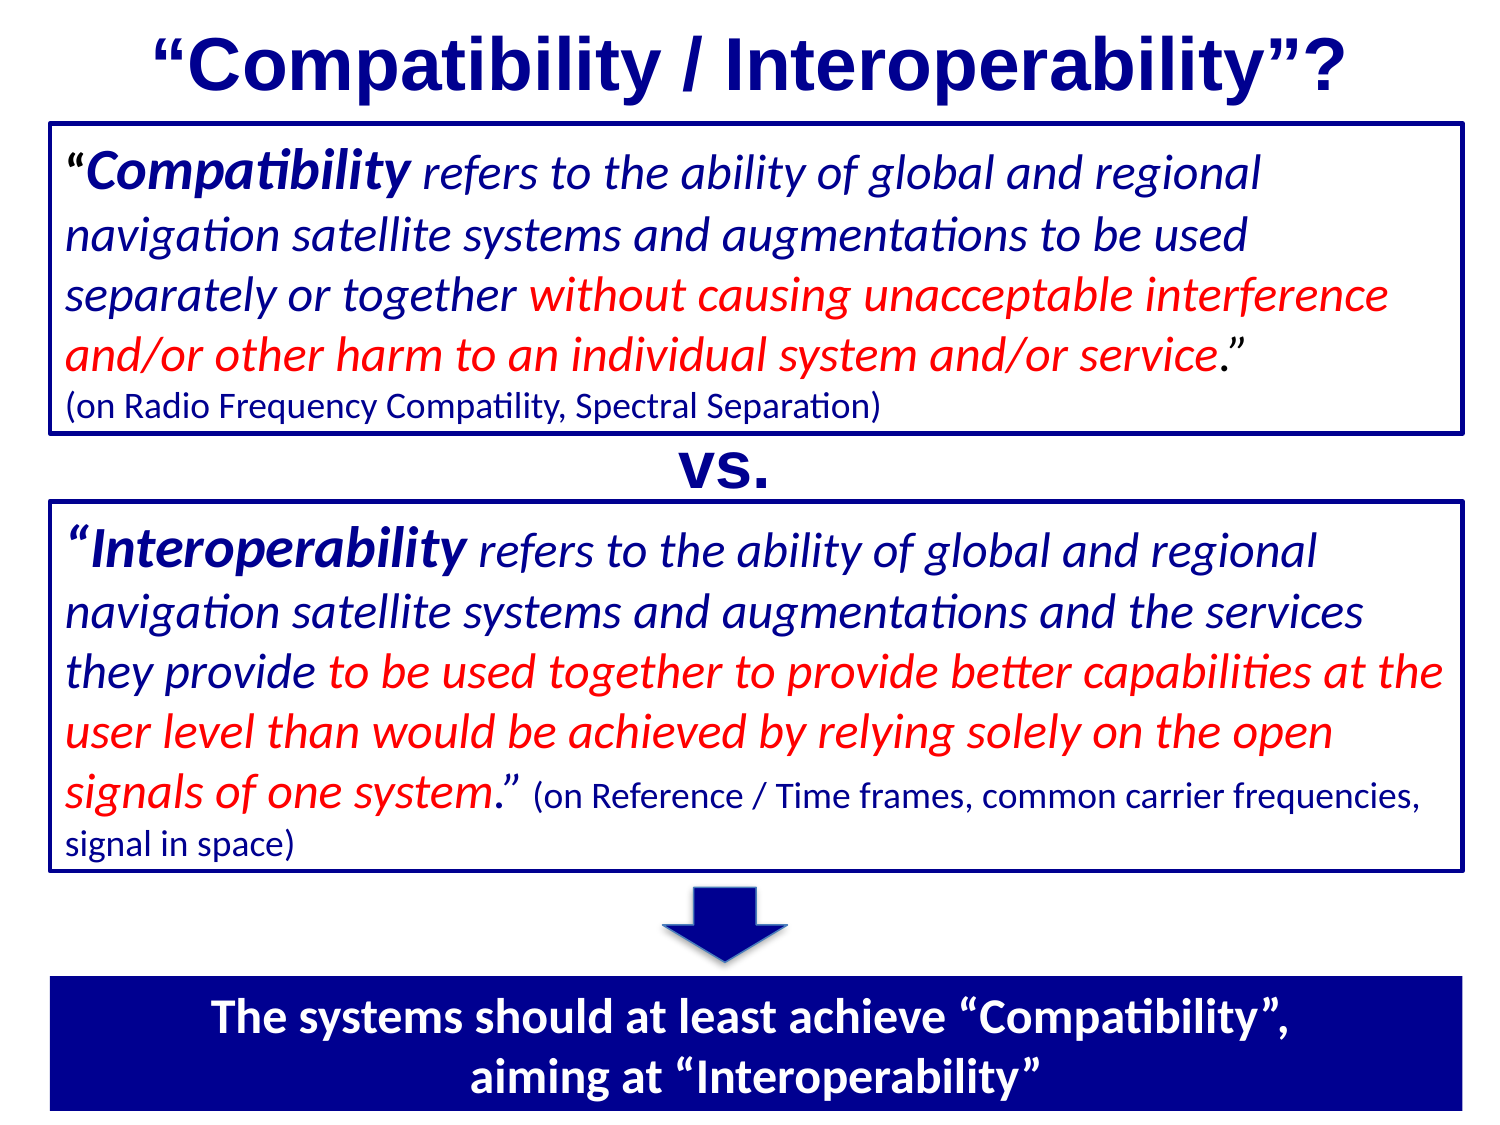

# “Compatibility / Interoperability”?
“Compatibility refers to the ability of global and regional navigation satellite systems and augmentations to be used separately or together without causing unacceptable interference and/or other harm to an individual system and/or service.”
(on Radio Frequency Compatility, Spectral Separation)
vs.
“Interoperability refers to the ability of global and regional navigation satellite systems and augmentations and the services they provide to be used together to provide better capabilities at the user level than would be achieved by relying solely on the open signals of one system.” (on Reference / Time frames, common carrier frequencies, signal in space)

The systems should at least achieve “Compatibility”,
aiming at “Interoperability”
12